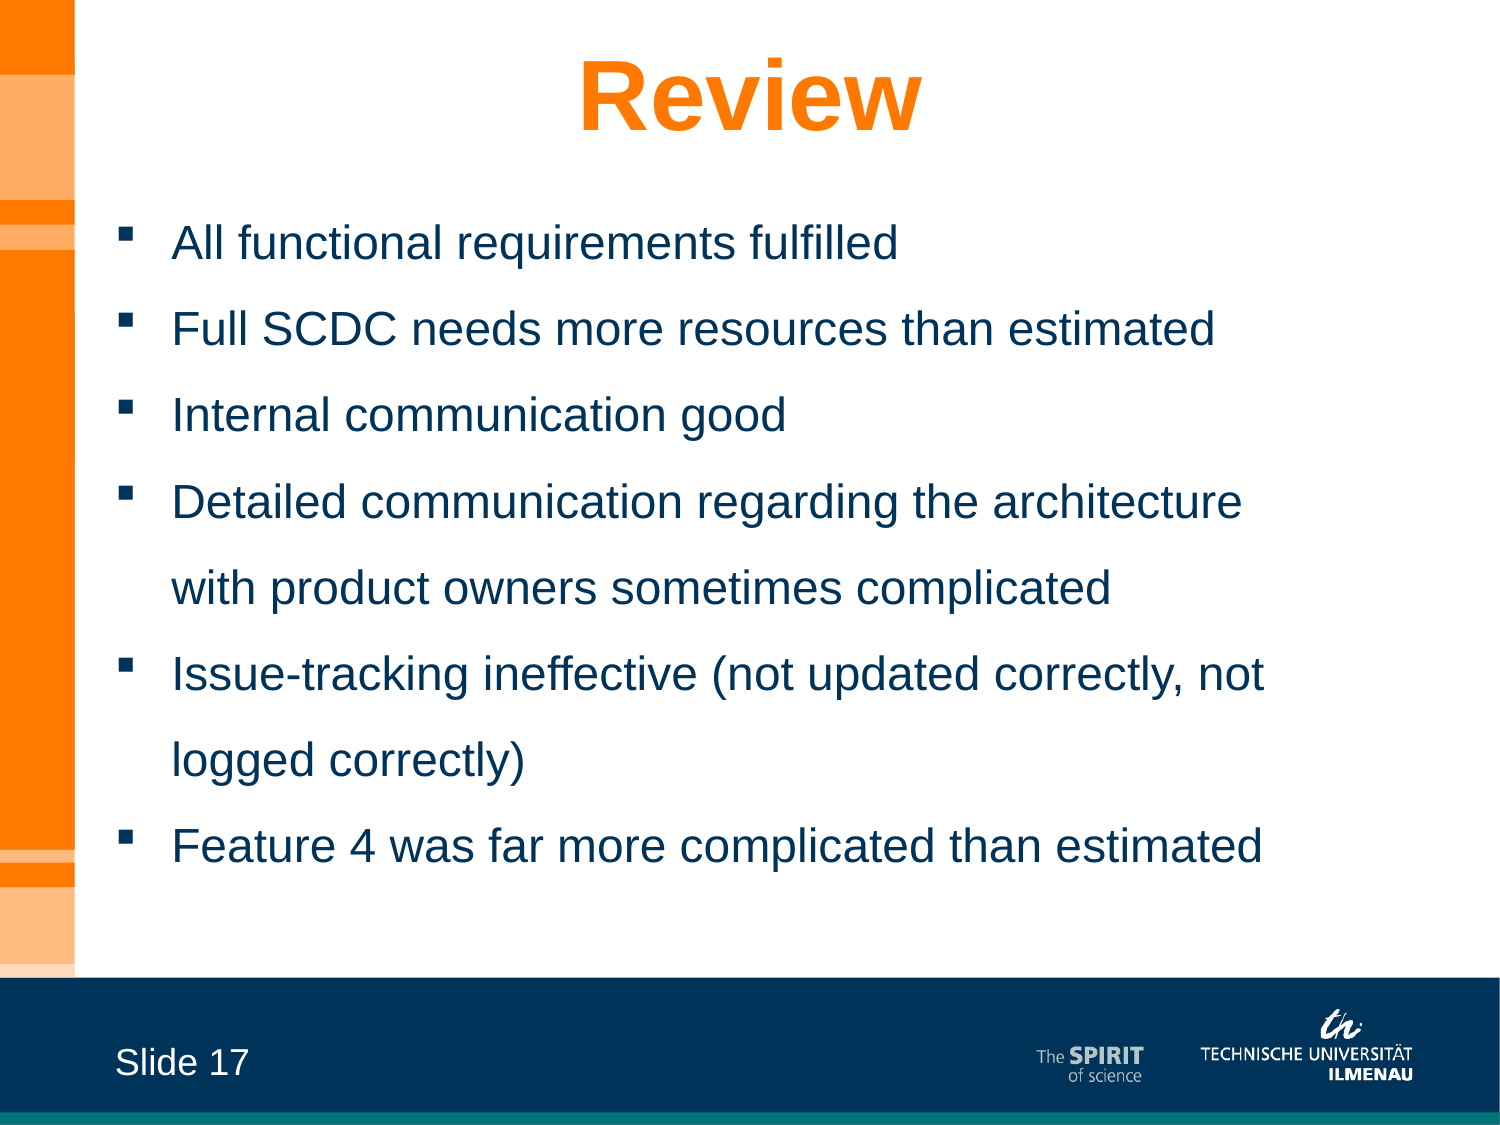

Review
All functional requirements fulfilled
Full SCDC needs more resources than estimated
Internal communication good
Detailed communication regarding the architecture with product owners sometimes complicated
Issue-tracking ineffective (not updated correctly, not logged correctly)
Feature 4 was far more complicated than estimated
Slide 17